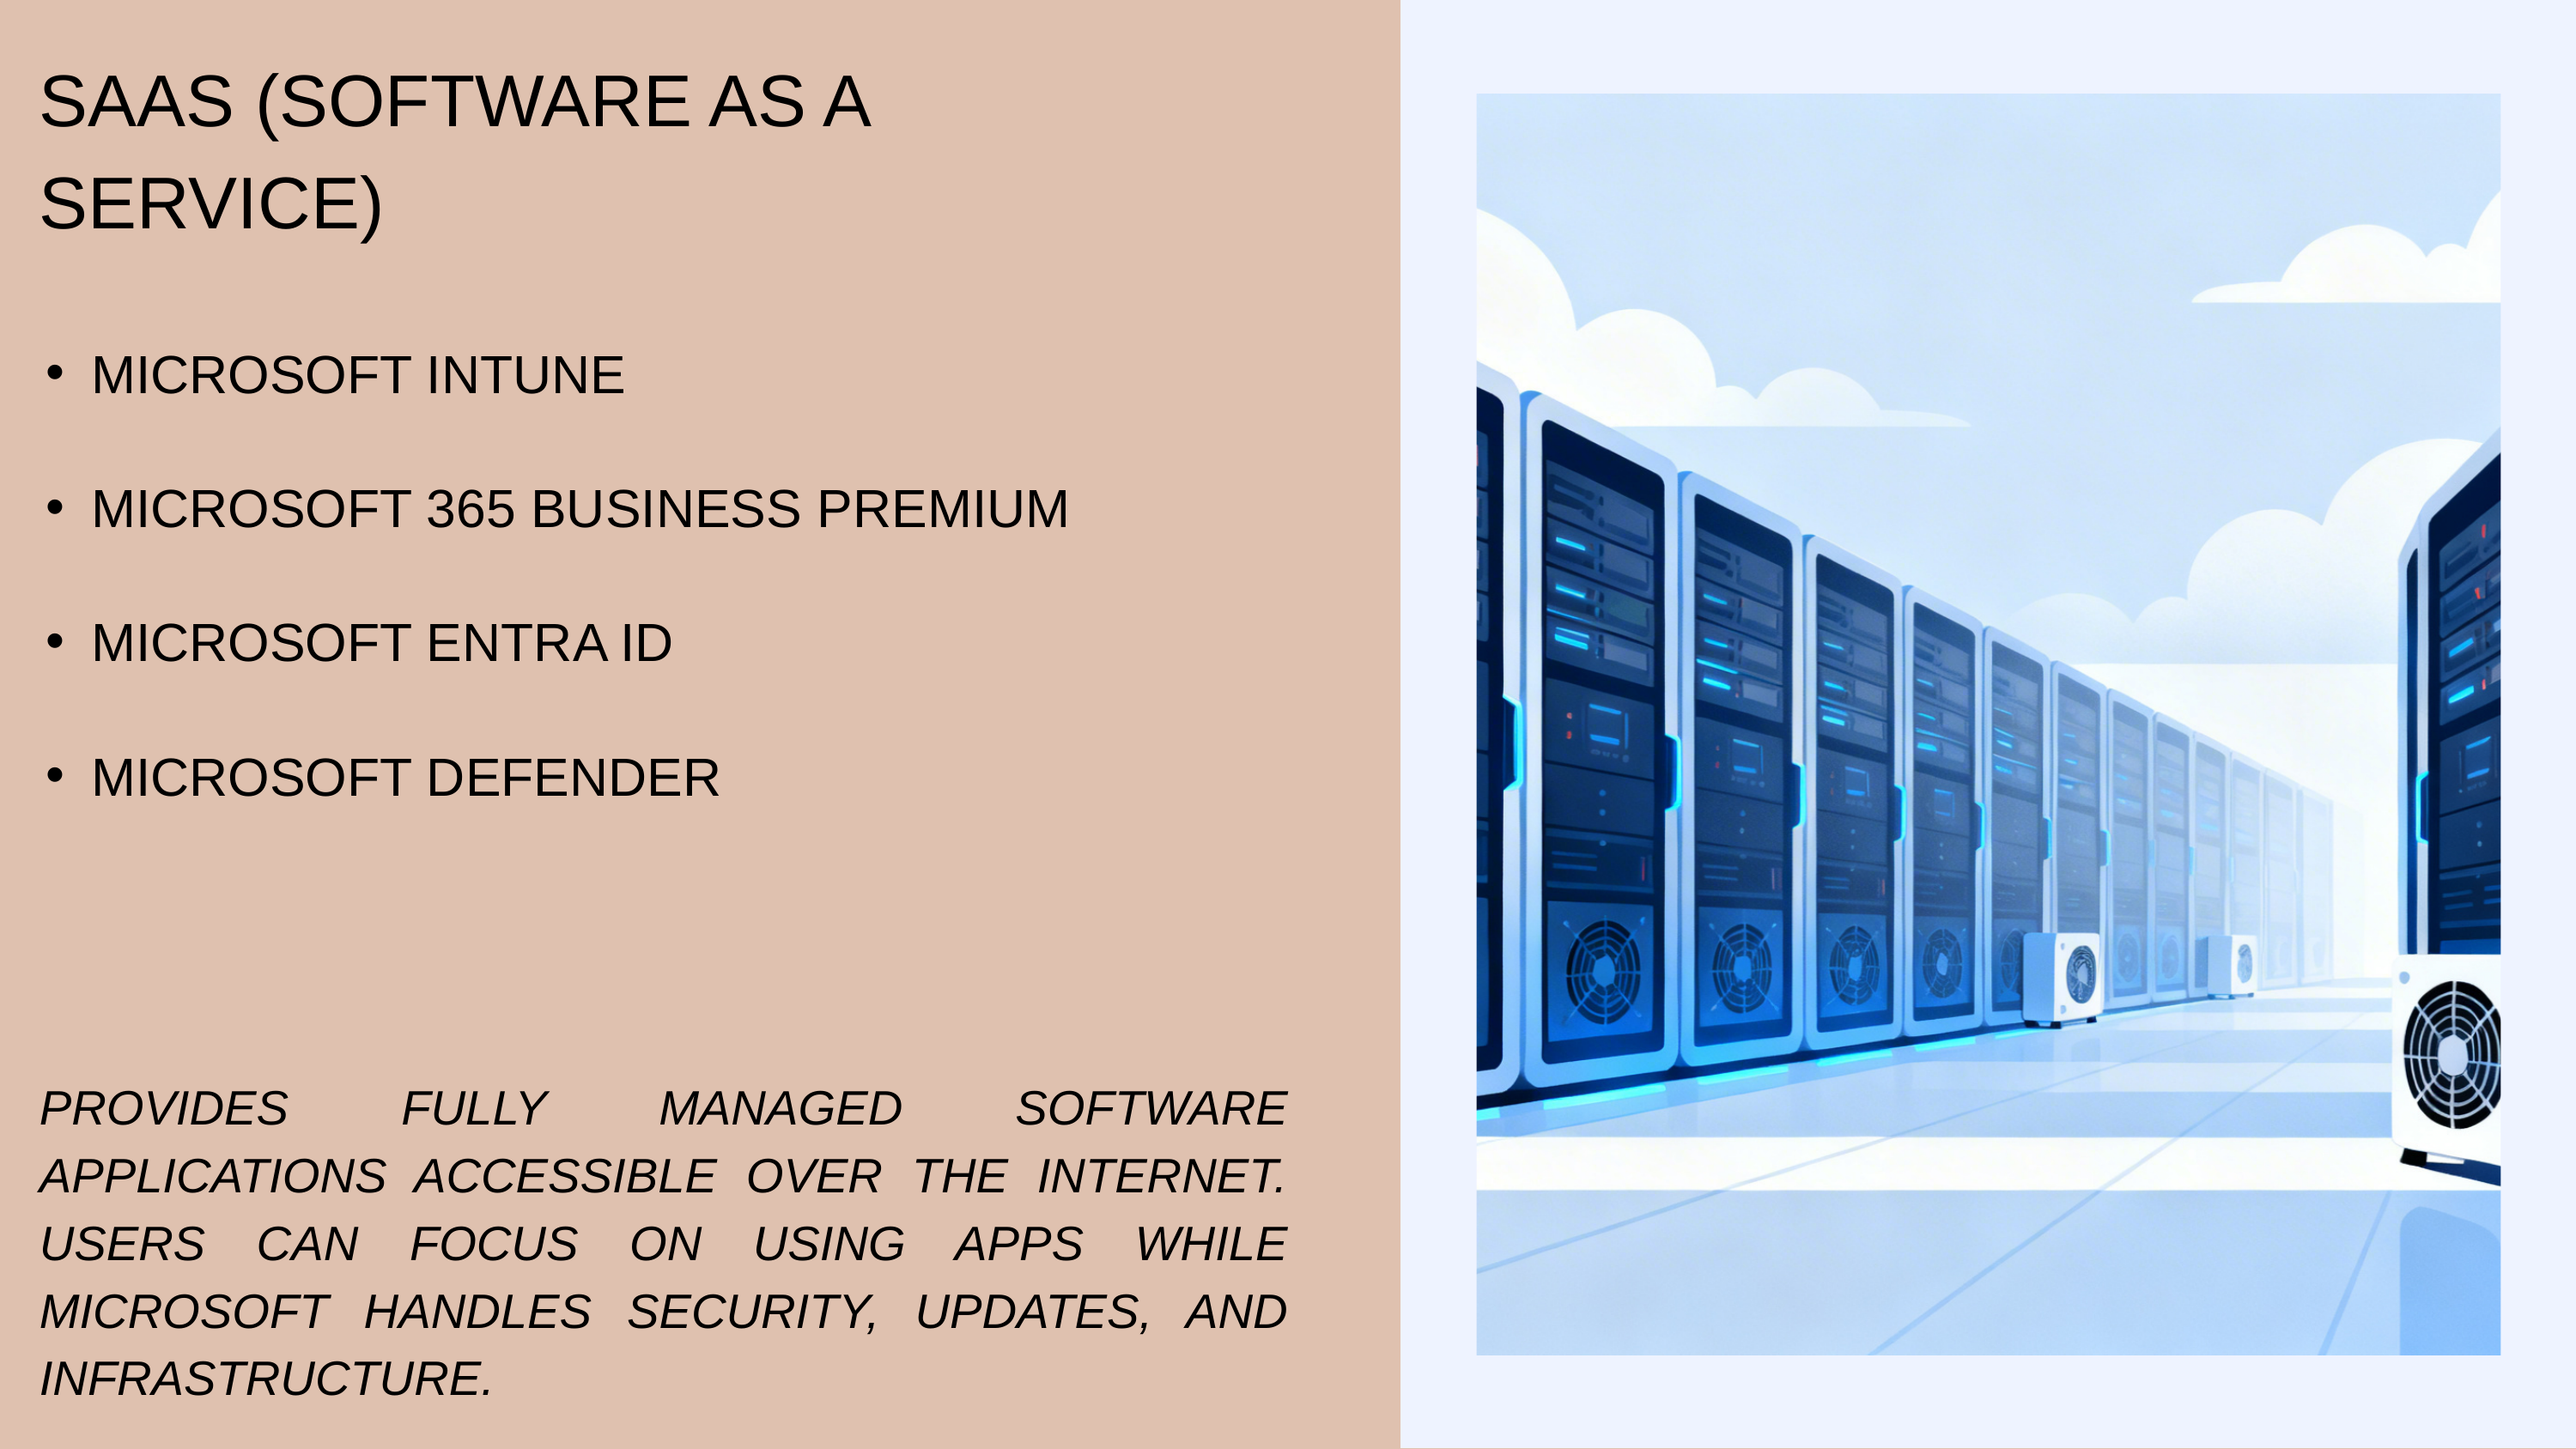

SAAS (SOFTWARE AS A SERVICE)

MICROSOFT INTUNE
MICROSOFT 365 BUSINESS PREMIUM
MICROSOFT ENTRA ID
MICROSOFT DEFENDER
PROVIDES FULLY MANAGED SOFTWARE APPLICATIONS ACCESSIBLE OVER THE INTERNET. USERS CAN FOCUS ON USING APPS WHILE MICROSOFT HANDLES SECURITY, UPDATES, AND INFRASTRUCTURE.